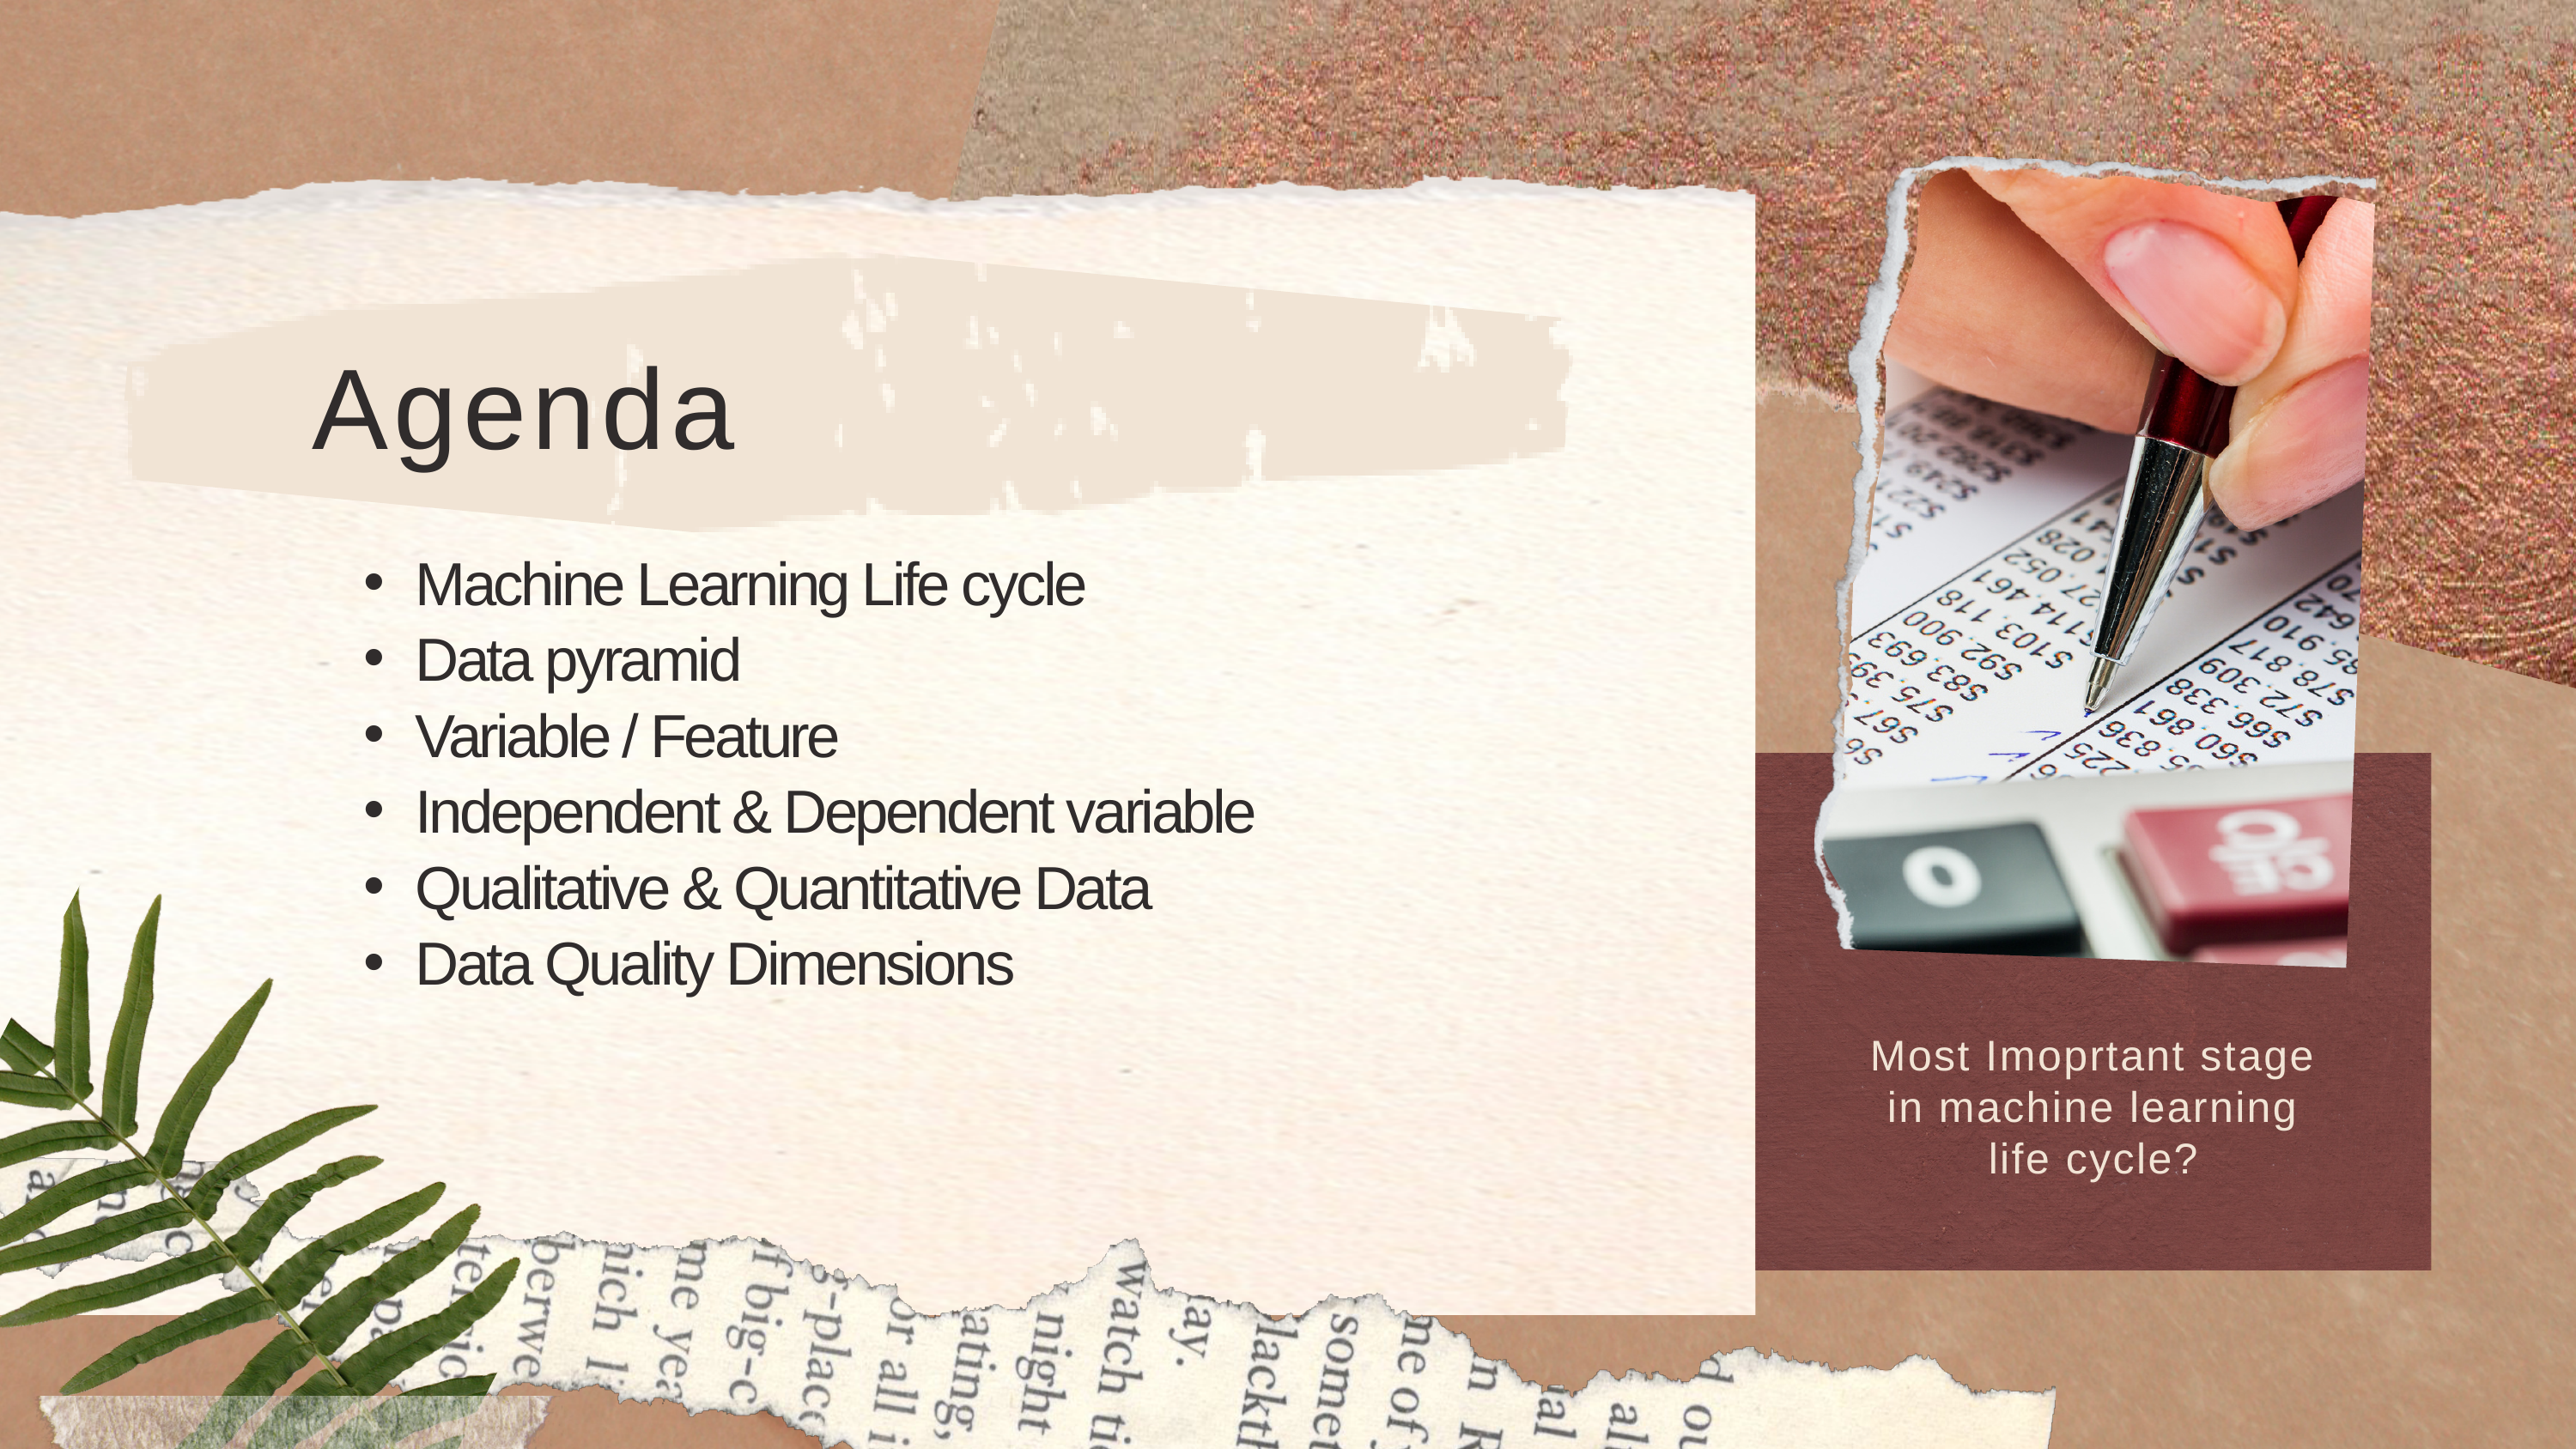

Agenda
Machine Learning Life cycle
Data pyramid
Variable / Feature
Independent & Dependent variable
Qualitative & Quantitative Data
Data Quality Dimensions

Most Imoprtant stage in machine learning life cycle?